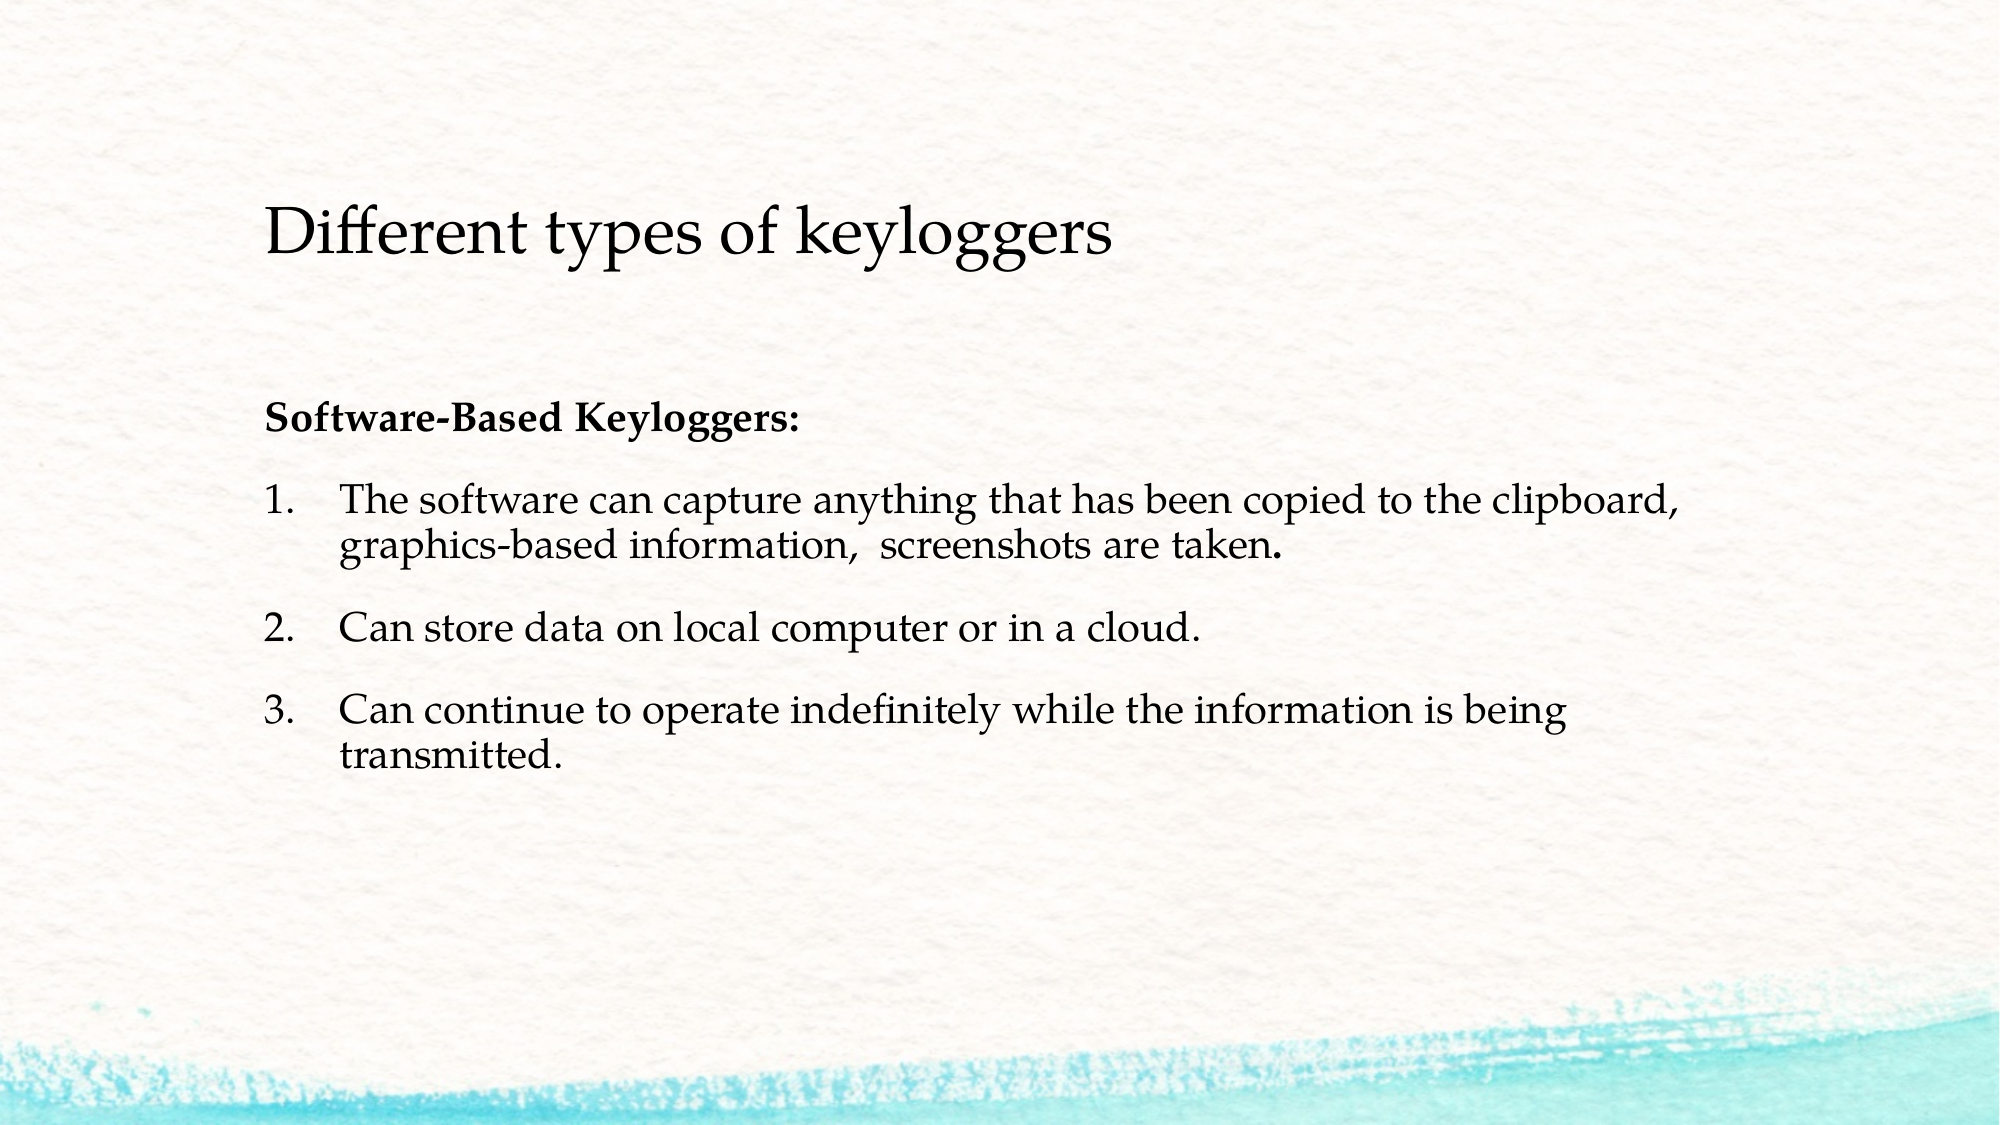

# Different types of keyloggers

Software-Based Keyloggers:
The software can capture anything that has been copied to the clipboard, graphics-based information,  screenshots are taken.
Can store data on local computer or in a cloud.
Can continue to operate indefinitely while the information is being transmitted.